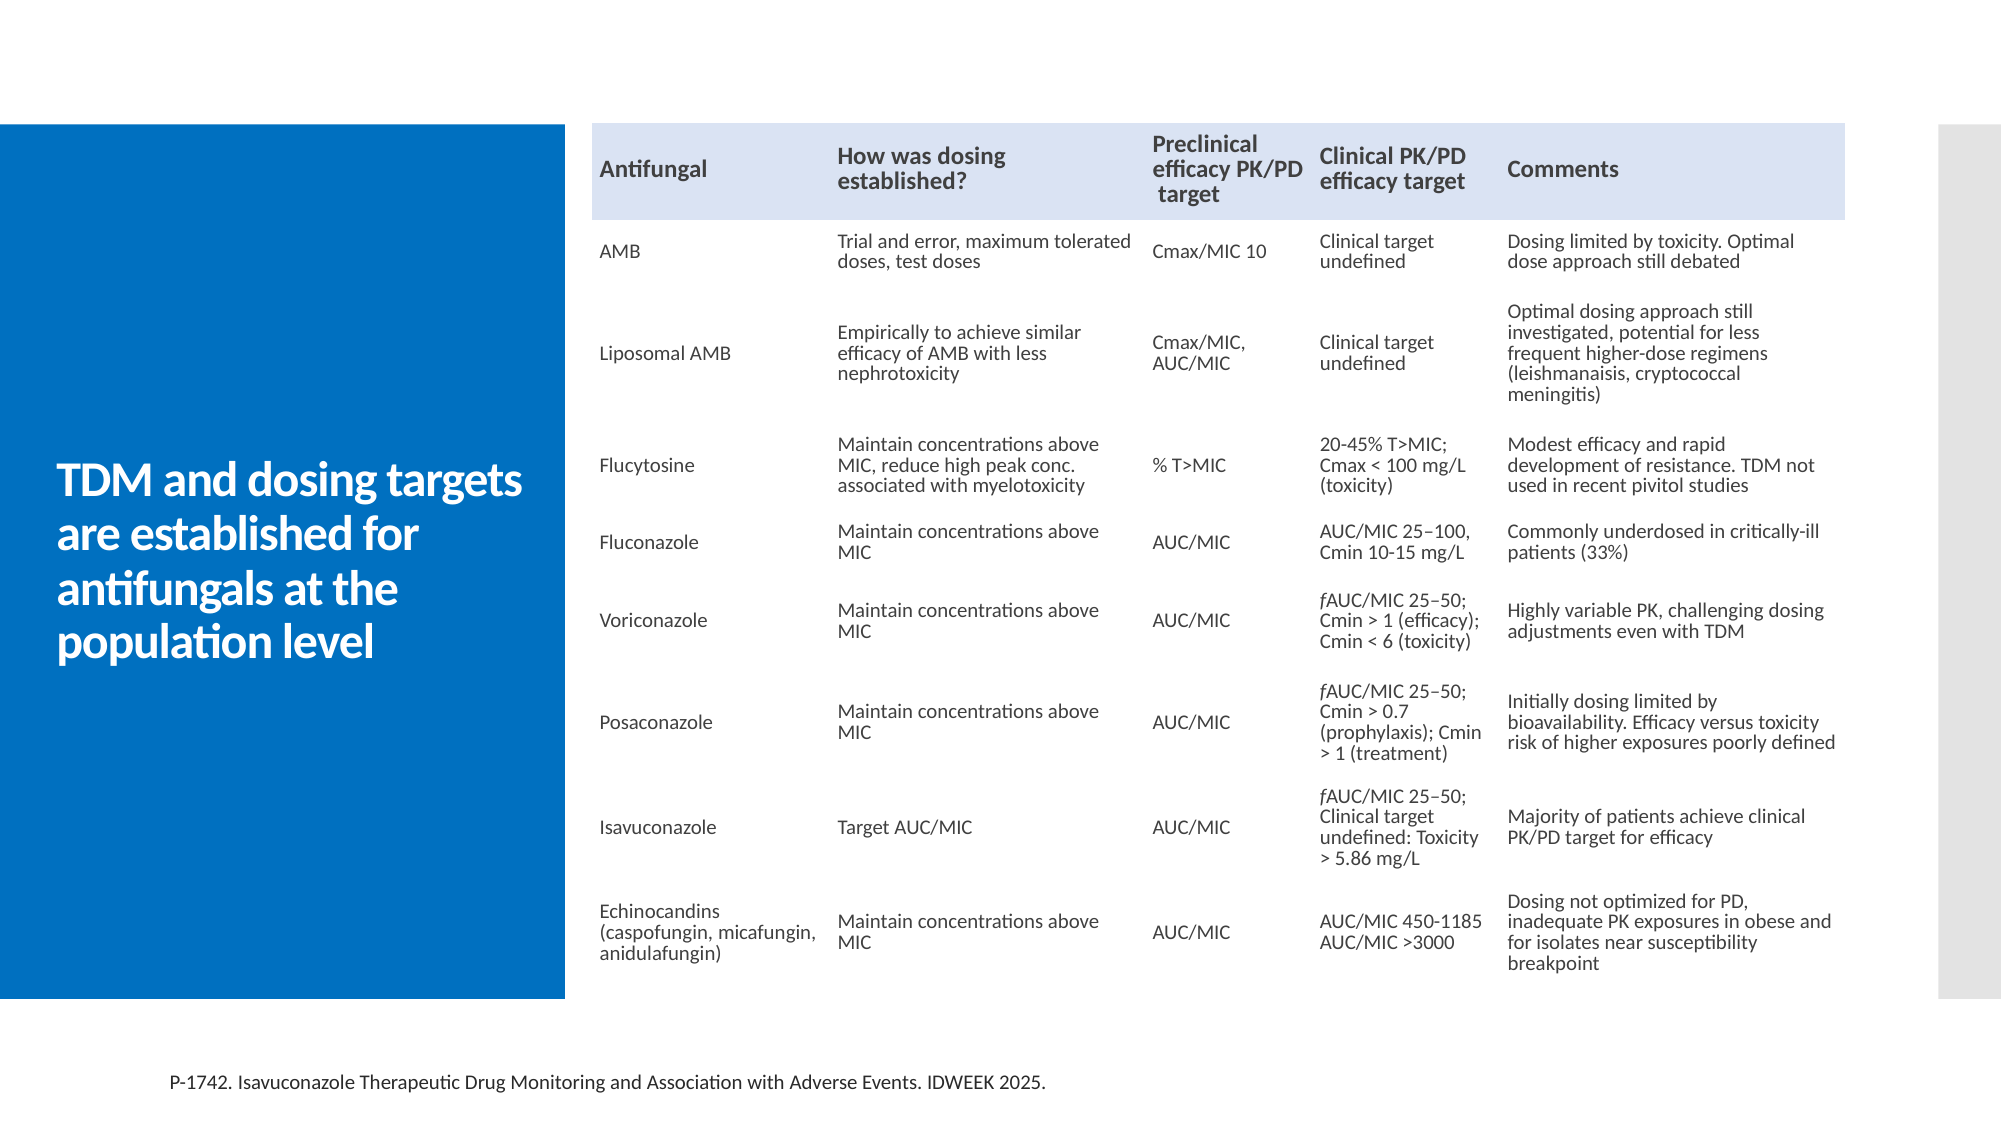

| Antifungal | How was dosing established? | Preclinical efficacy PK/PD target | Clinical PK/PD efficacy target | Comments |
| --- | --- | --- | --- | --- |
| AMB | Trial and error, maximum tolerated doses, test doses | Cmax/MIC 10 | Clinical target undefined | Dosing limited by toxicity. Optimal dose approach still debated |
| Liposomal AMB | Empirically to achieve similar efficacy of AMB with less nephrotoxicity | Cmax/MIC, AUC/MIC | Clinical target undefined | Optimal dosing approach still investigated, potential for less frequent higher-dose regimens (leishmanaisis, cryptococcal meningitis) |
| Flucytosine | Maintain concentrations above MIC, reduce high peak conc. associated with myelotoxicity | % T>MIC | 20-45% T>MIC; Cmax < 100 mg/L (toxicity) | Modest efficacy and rapid development of resistance. TDM not used in recent pivitol studies |
| Fluconazole | Maintain concentrations above MIC | AUC/MIC | AUC/MIC 25–100, Cmin 10-15 mg/L | Commonly underdosed in critically-ill patients (33%) |
| Voriconazole | Maintain concentrations above MIC | AUC/MIC | fAUC/MIC 25–50; Cmin > 1 (efficacy); Cmin < 6 (toxicity) | Highly variable PK, challenging dosing adjustments even with TDM |
| Posaconazole | Maintain concentrations above MIC | AUC/MIC | fAUC/MIC 25–50; Cmin > 0.7 (prophylaxis); Cmin > 1 (treatment) | Initially dosing limited by bioavailability. Efficacy versus toxicity risk of higher exposures poorly defined |
| Isavuconazole | Target AUC/MIC | AUC/MIC | fAUC/MIC 25–50; Clinical target undefined: Toxicity > 5.86 mg/L | Majority of patients achieve clinical PK/PD target for efficacy |
| Echinocandins (caspofungin, micafungin, anidulafungin) | Maintain concentrations above MIC | AUC/MIC | AUC/MIC 450-1185 AUC/MIC >3000 | Dosing not optimized for PD, inadequate PK exposures in obese and for isolates near susceptibility breakpoint |
# TDM and dosing targets are established for antifungals at the population level
P-1742. Isavuconazole Therapeutic Drug Monitoring and Association with Adverse Events. IDWEEK 2025.